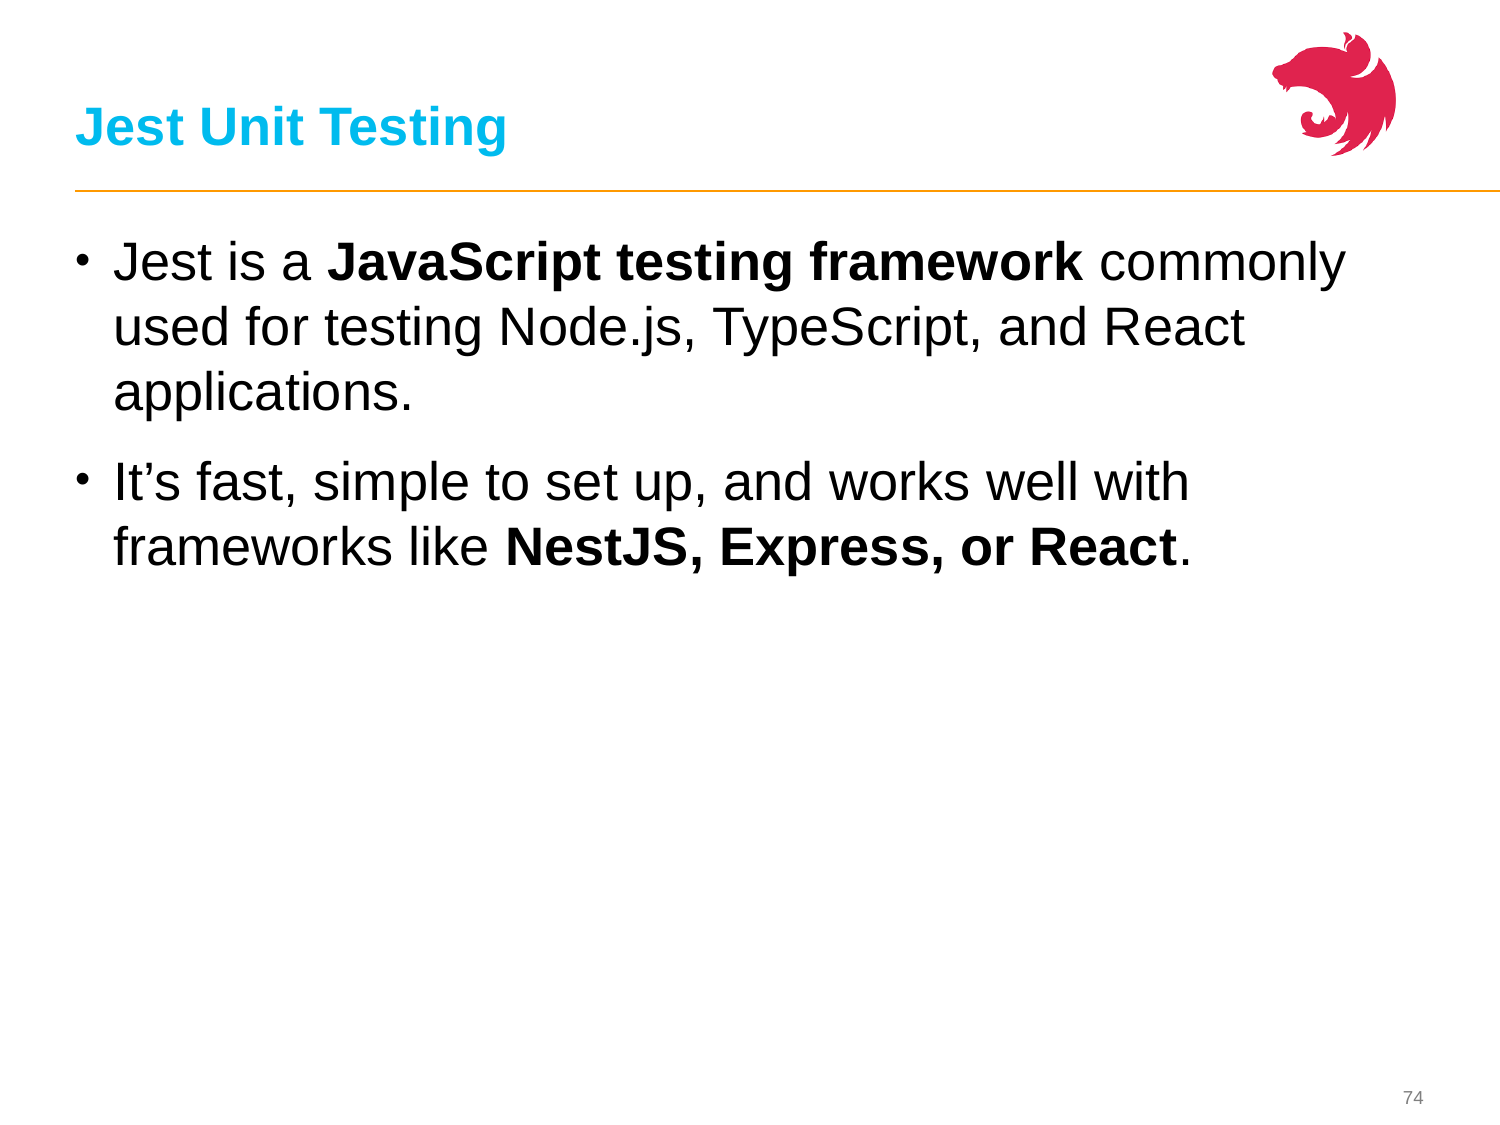

# Jest Unit Testing
Jest is a JavaScript testing framework commonly used for testing Node.js, TypeScript, and React applications.
It’s fast, simple to set up, and works well with frameworks like NestJS, Express, or React.